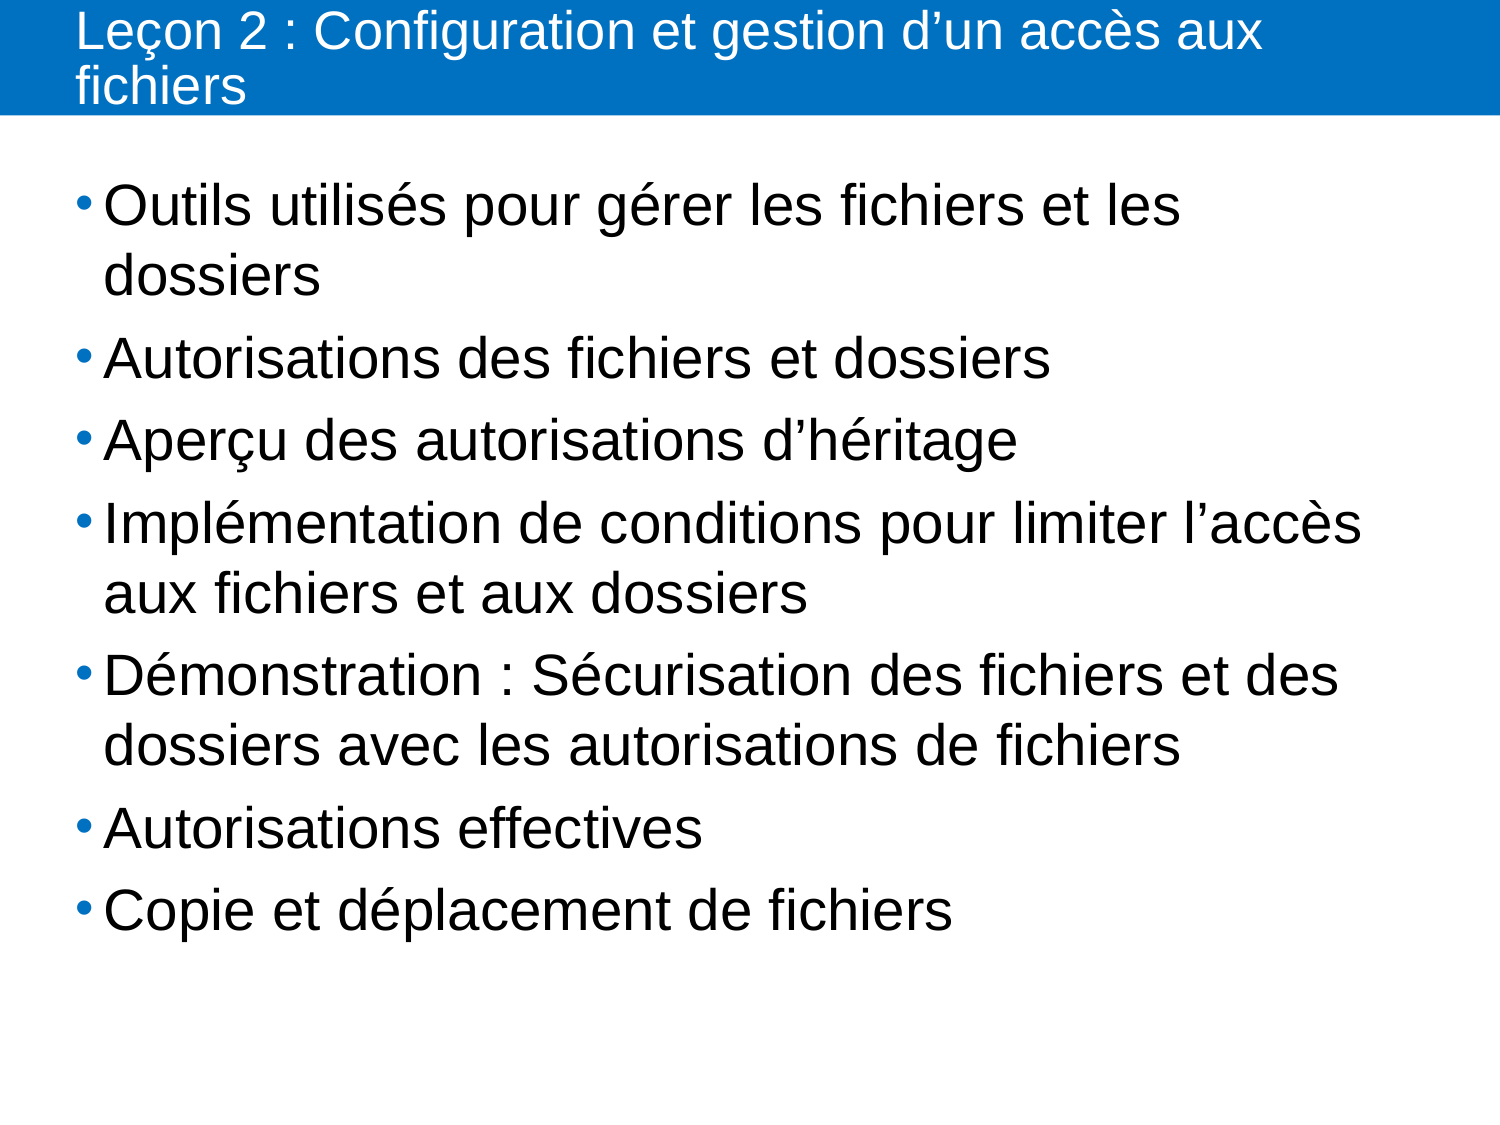

# Leçon 2 : Configuration et gestion d’un accès aux fichiers
Outils utilisés pour gérer les fichiers et les dossiers
Autorisations des fichiers et dossiers
Aperçu des autorisations d’héritage
Implémentation de conditions pour limiter l’accès aux fichiers et aux dossiers
Démonstration : Sécurisation des fichiers et des dossiers avec les autorisations de fichiers
Autorisations effectives
Copie et déplacement de fichiers